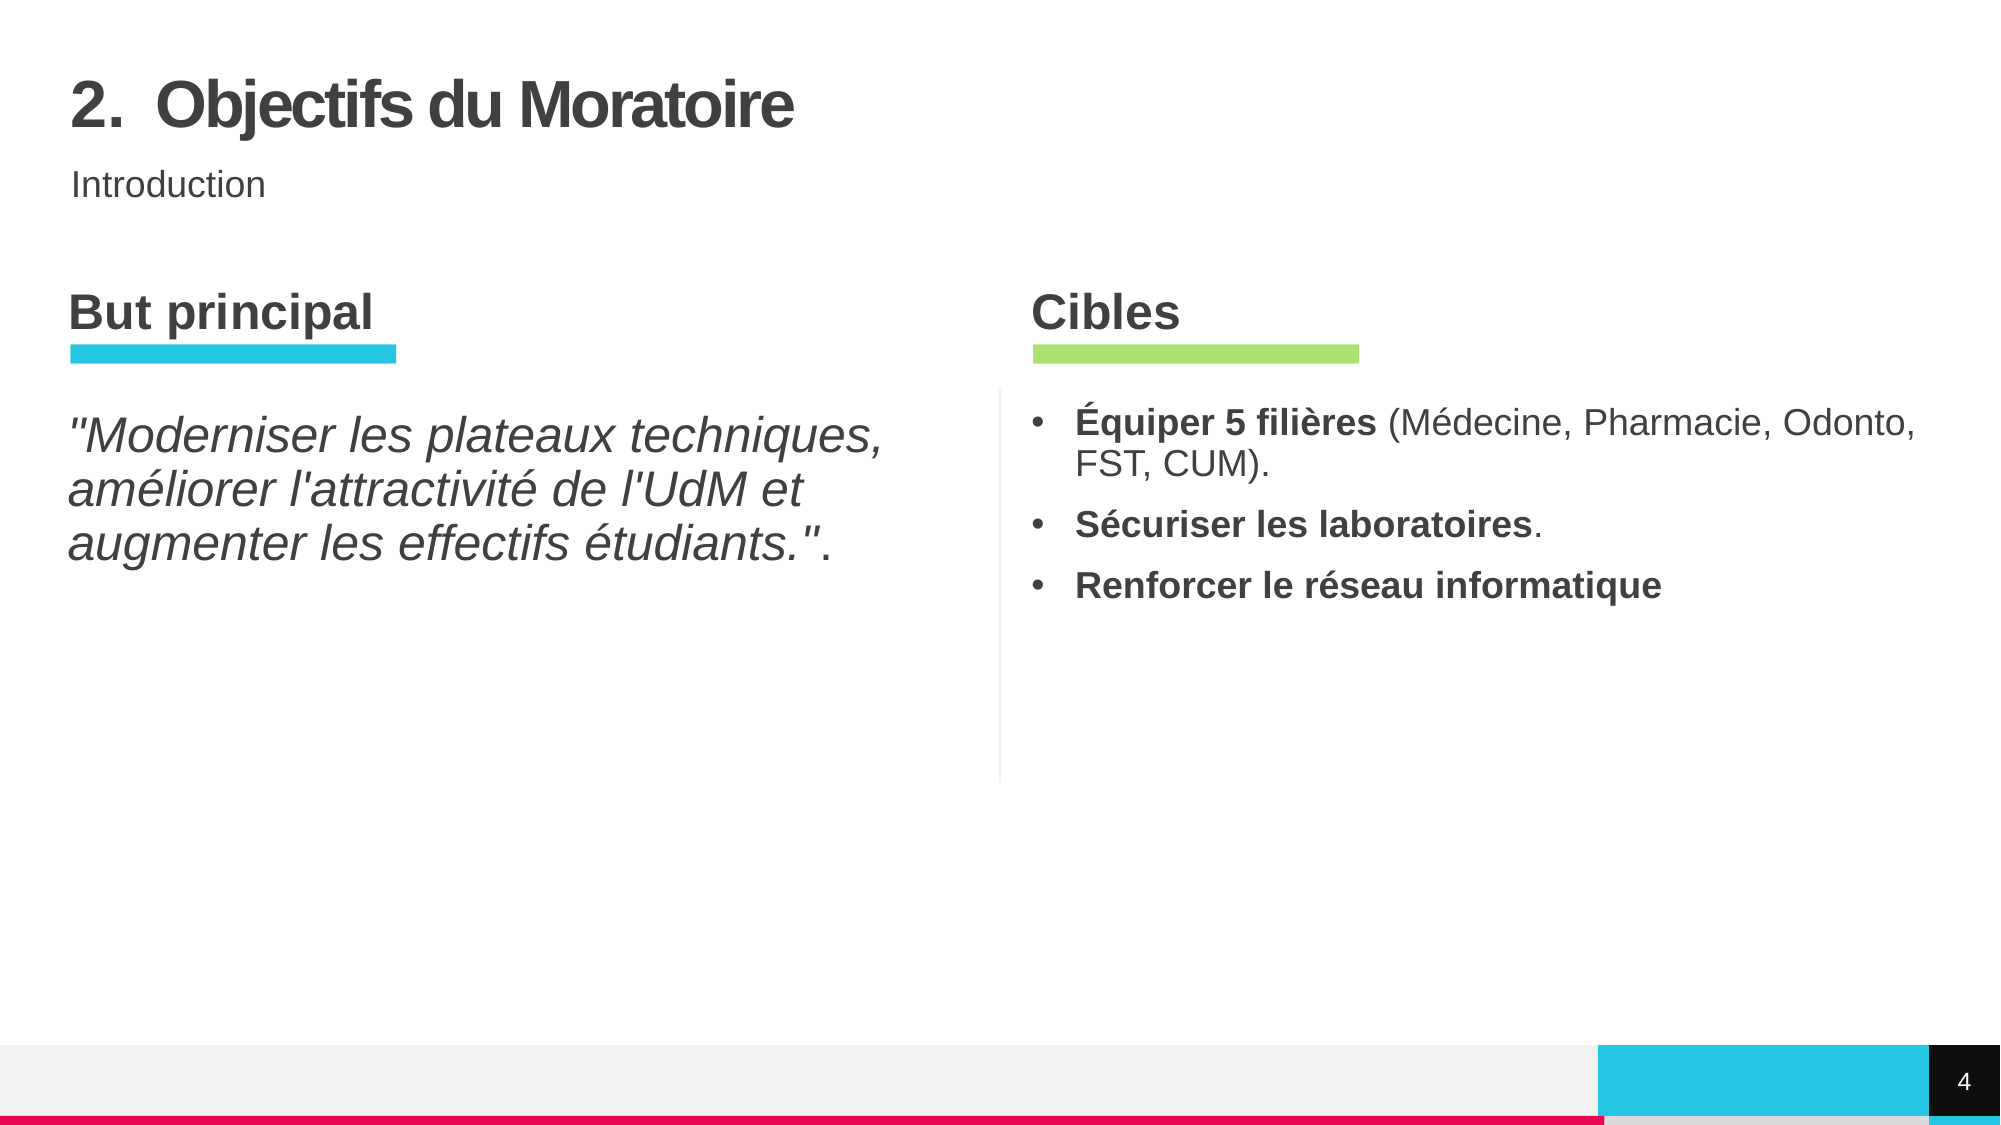

# Objectifs du Moratoire
Introduction
But principal
Cibles

Équiper 5 filières (Médecine, Pharmacie, Odonto, FST, CUM).
Sécuriser les laboratoires.
Renforcer le réseau informatique
"Moderniser les plateaux techniques, améliorer l'attractivité de l'UdM et augmenter les effectifs étudiants.".
4